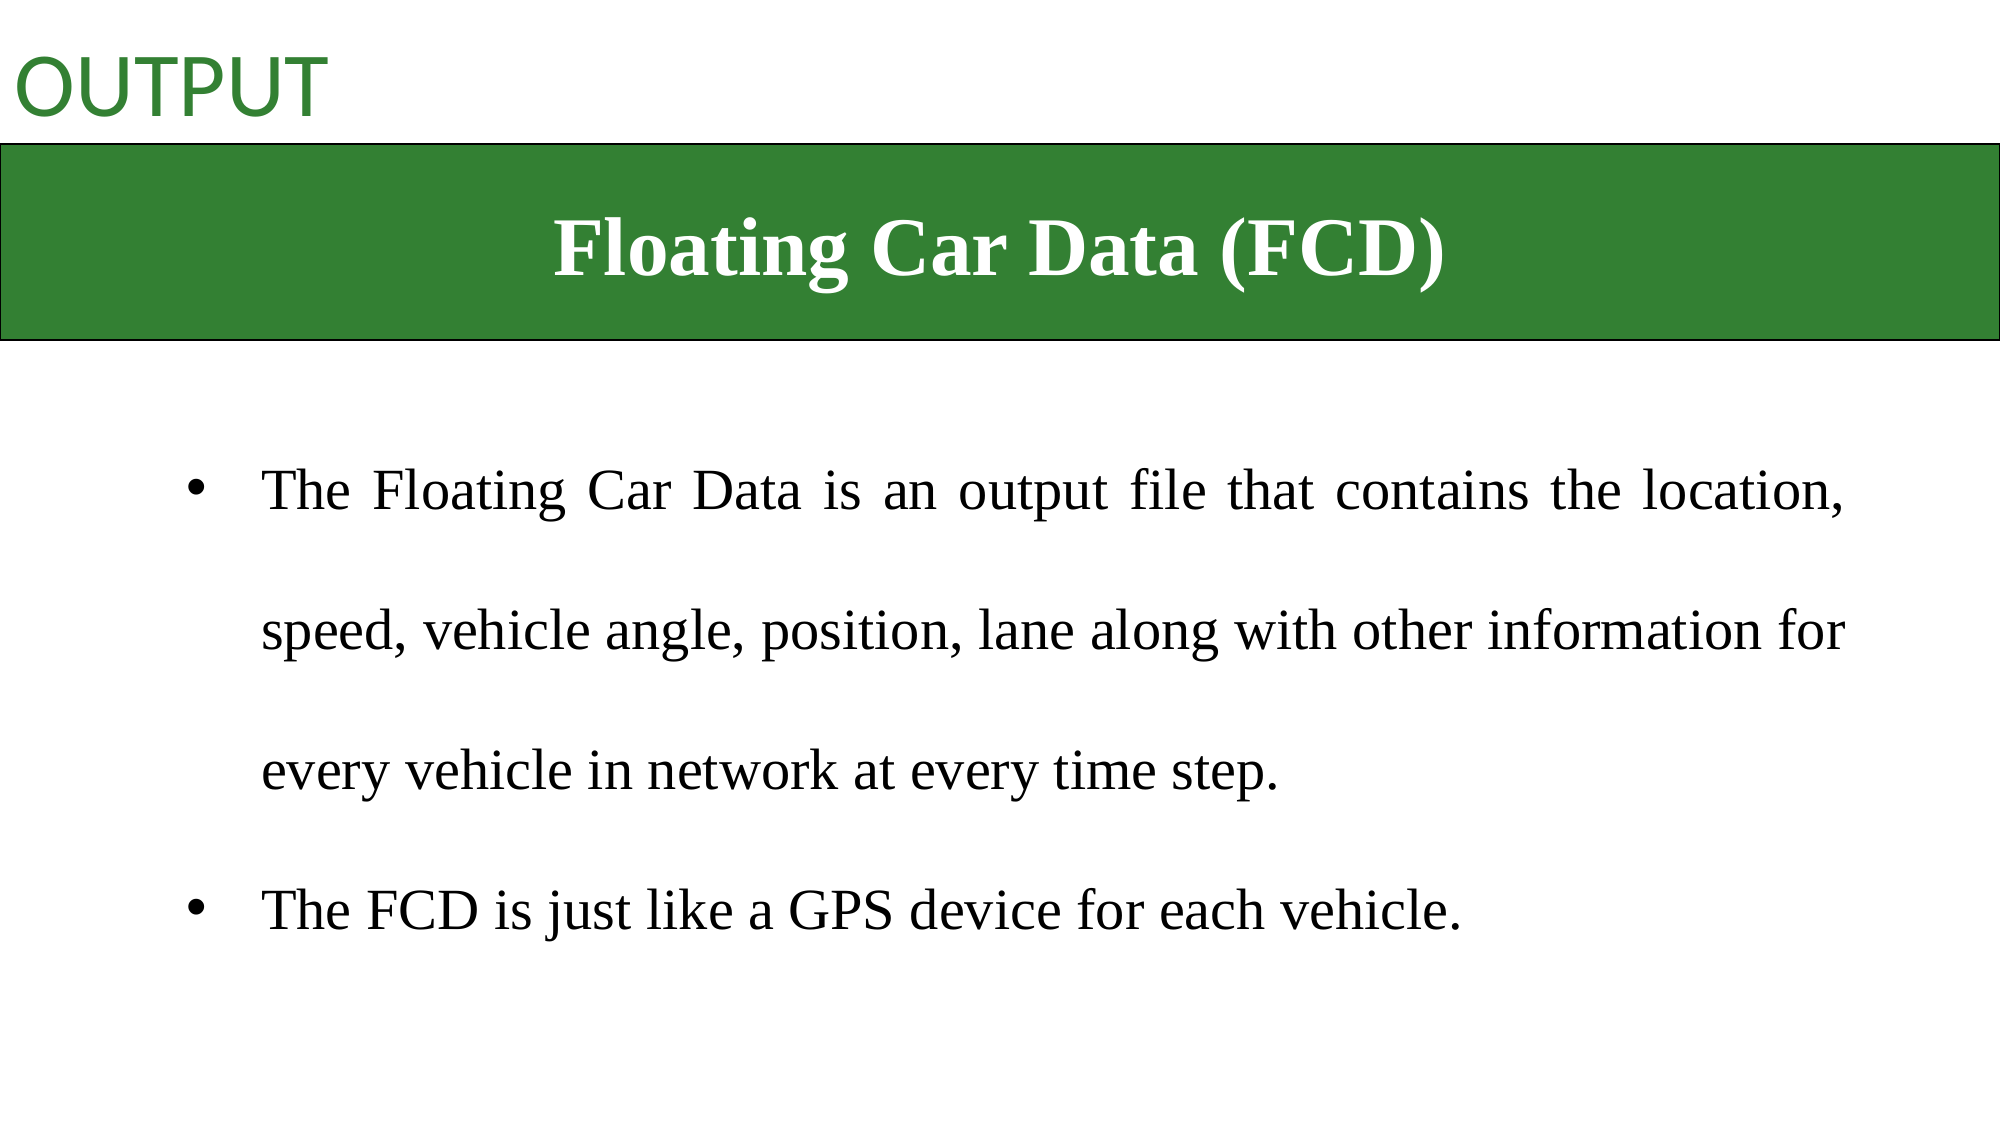

OUTPUT
Floating Car Data (FCD)
The Floating Car Data is an output file that contains the location, speed, vehicle angle, position, lane along with other information for every vehicle in network at every time step.
The FCD is just like a GPS device for each vehicle.